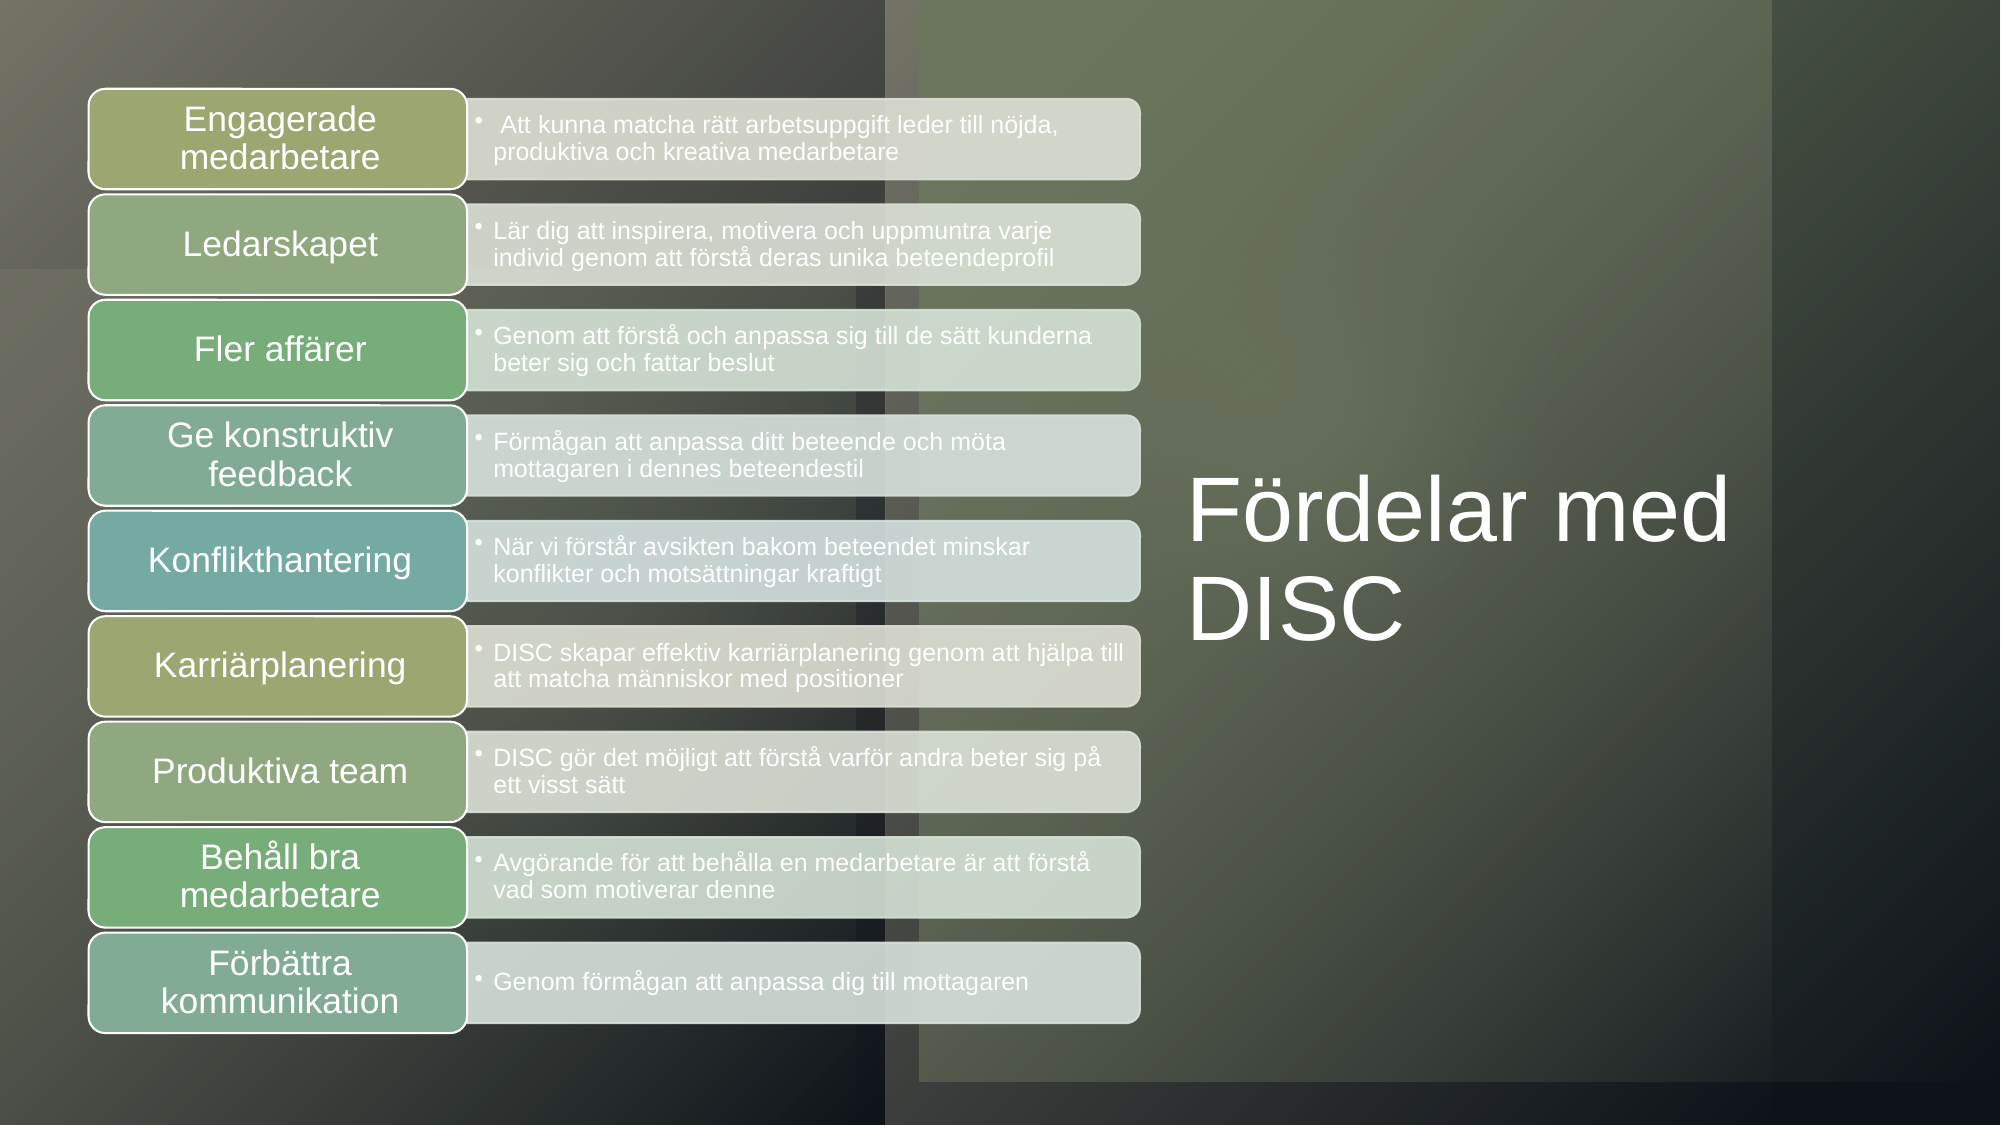

Att kunna matcha rätt arbetsuppgift leder till nöjda, produktiva och kreativa medarbetare
Engagerade medarbetare
Lär dig att inspirera, motivera och uppmuntra varje individ genom att förstå deras unika beteendeprofil
Ledarskapet
Genom att förstå och anpassa sig till de sätt kunderna beter sig och fattar beslut
Fler affärer
Förmågan att anpassa ditt beteende och möta mottagaren i dennes beteendestil
Ge konstruktiv feedback
När vi förstår avsikten bakom beteendet minskar konflikter och motsättningar kraftigt
Konflikthantering
DISC skapar effektiv karriärplanering genom att hjälpa till att matcha människor med positioner
Karriärplanering
DISC gör det möjligt att förstå varför andra beter sig på ett visst sätt
Produktiva team
Avgörande för att behålla en medarbetare är att förstå vad som motiverar denne
Behåll bra medarbetare
Genom förmågan att anpassa dig till mottagaren
Förbättra kommunikation
# Fördelar med DISC